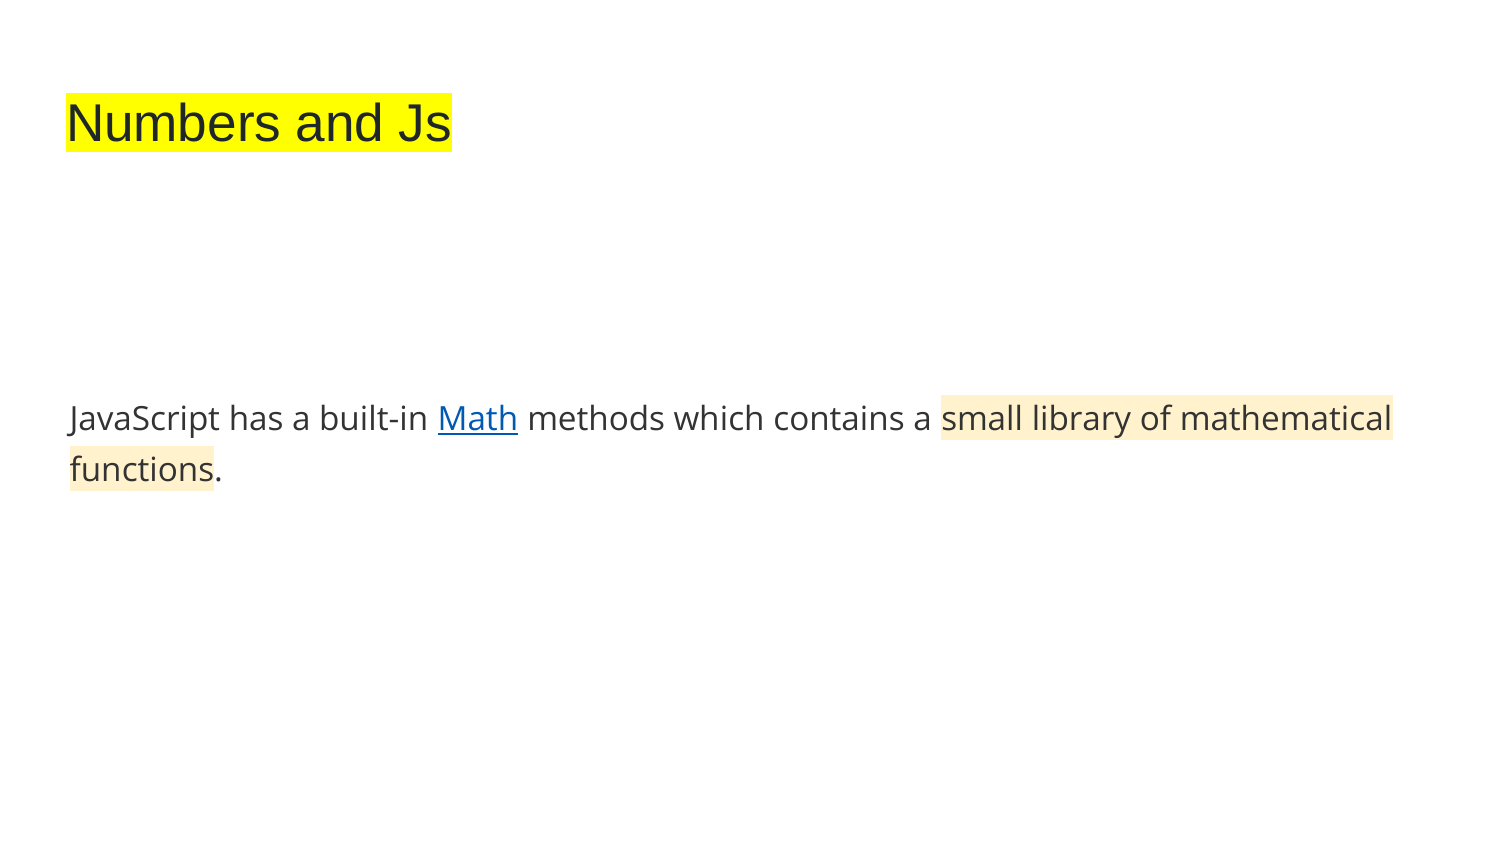

# Numbers and Js

JavaScript has a built-in Math methods which contains a small library of mathematical functions.